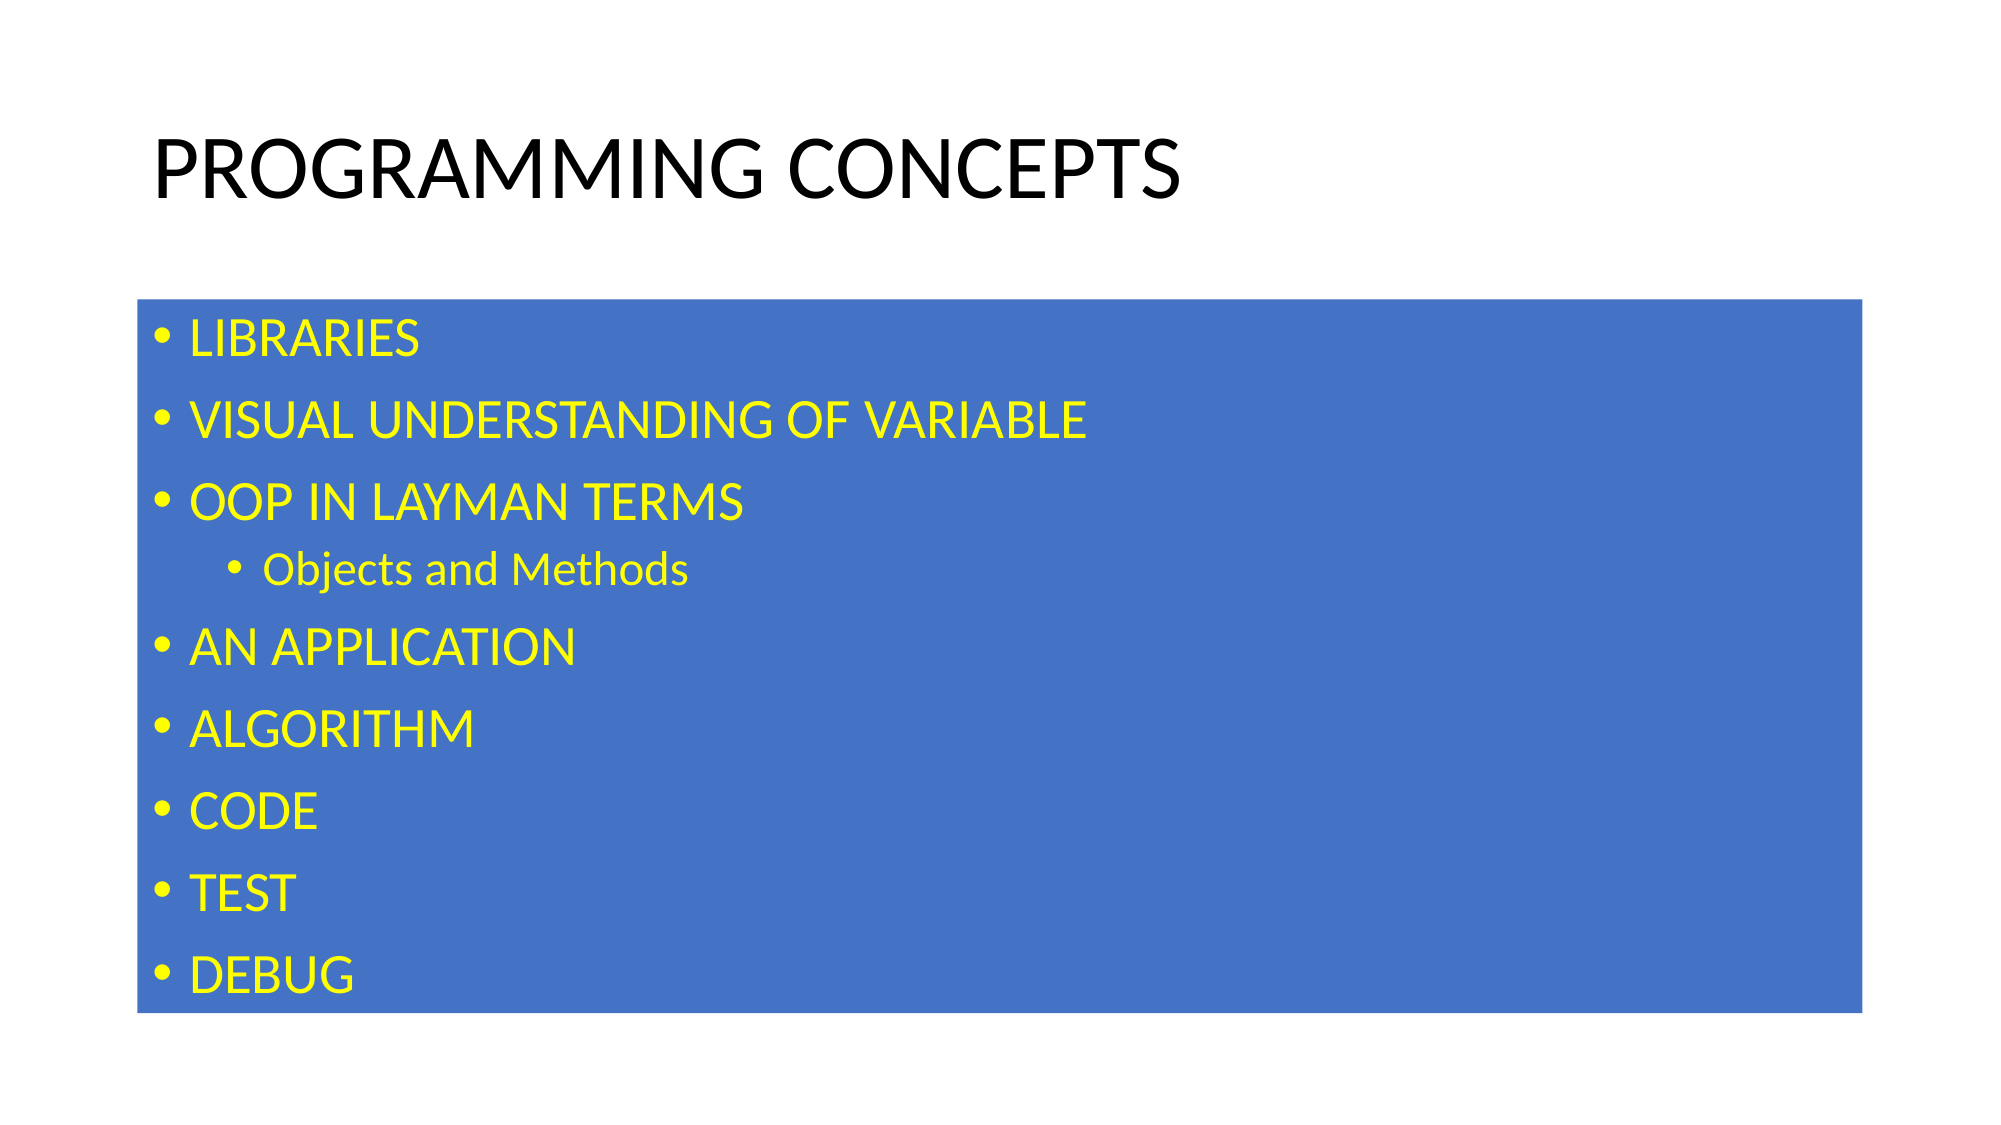

# PROGRAMMING CONCEPTS
LIBRARIES
VISUAL UNDERSTANDING OF VARIABLE
OOP IN LAYMAN TERMS
Objects and Methods
AN APPLICATION
ALGORITHM
CODE
TEST
DEBUG